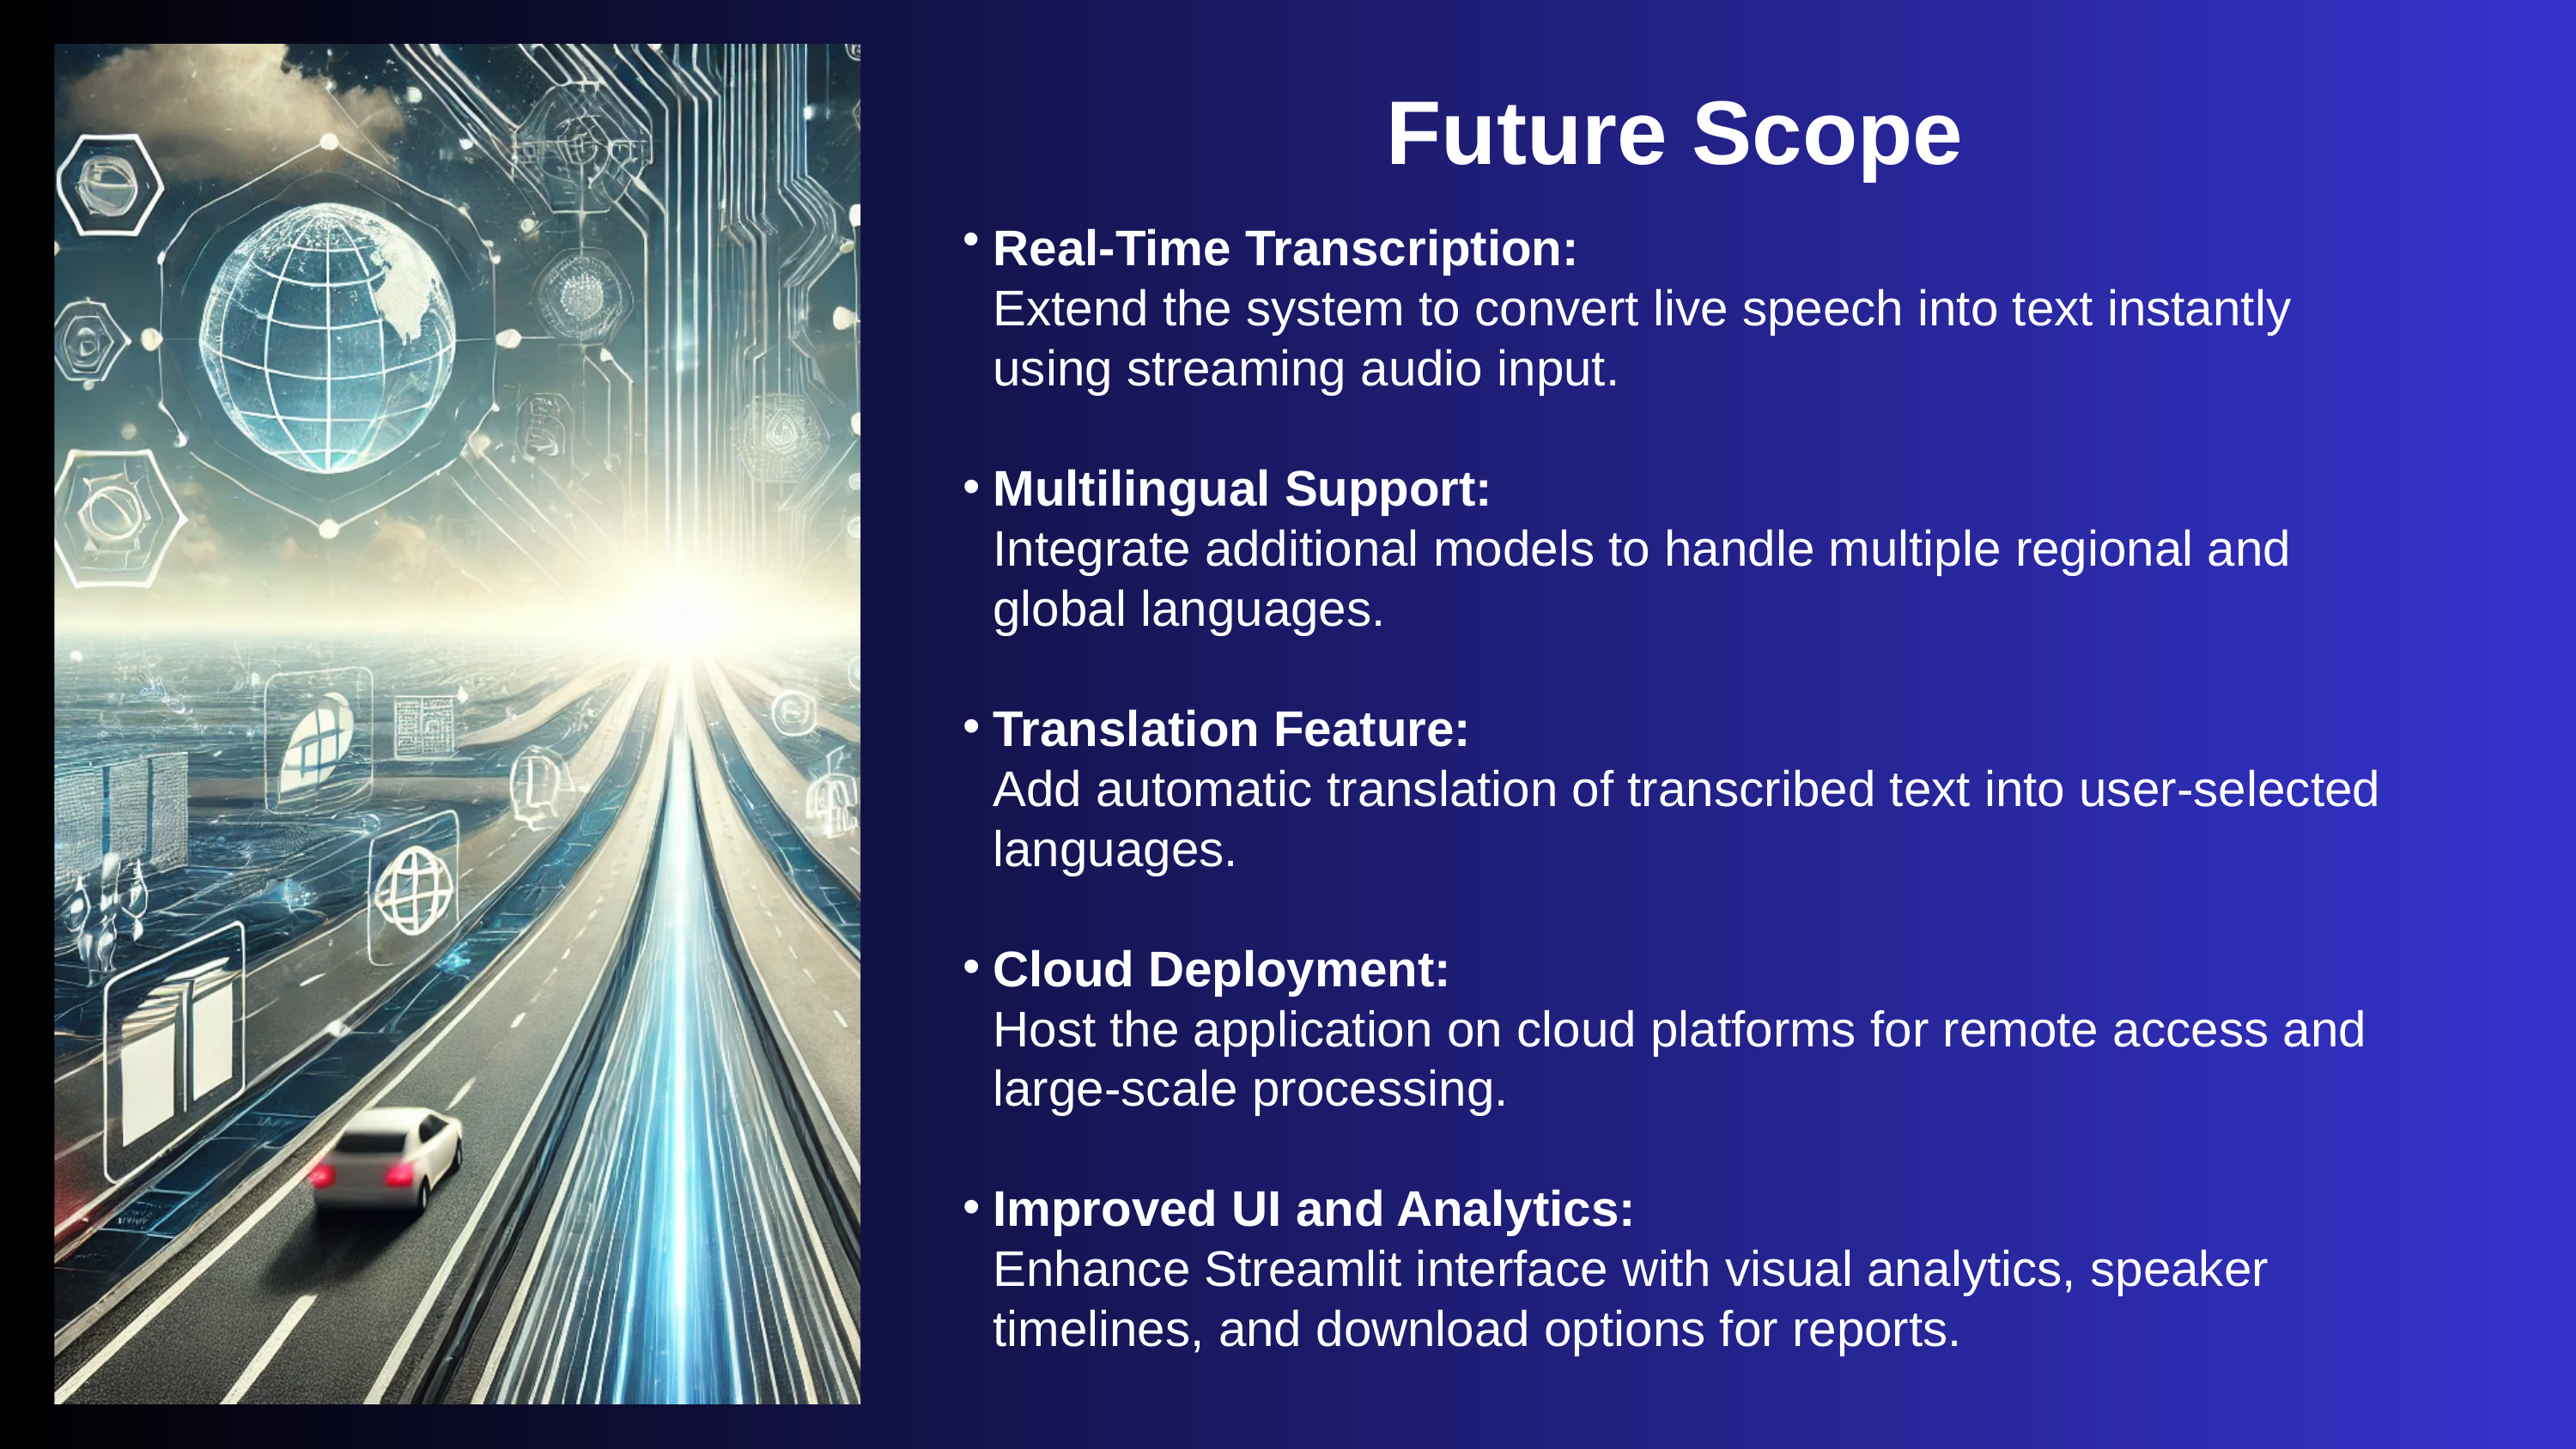

Future Scope

Real-Time Transcription:
Extend the system to convert live speech into text instantly using streaming audio input.

Multilingual Support:
Integrate additional models to handle multiple regional and global languages.

Translation Feature:
Add automatic translation of transcribed text into user-selected languages.

Cloud Deployment:
Host the application on cloud platforms for remote access and large-scale processing.

Improved UI and Analytics:
Enhance Streamlit interface with visual analytics, speaker timelines, and download options for reports.